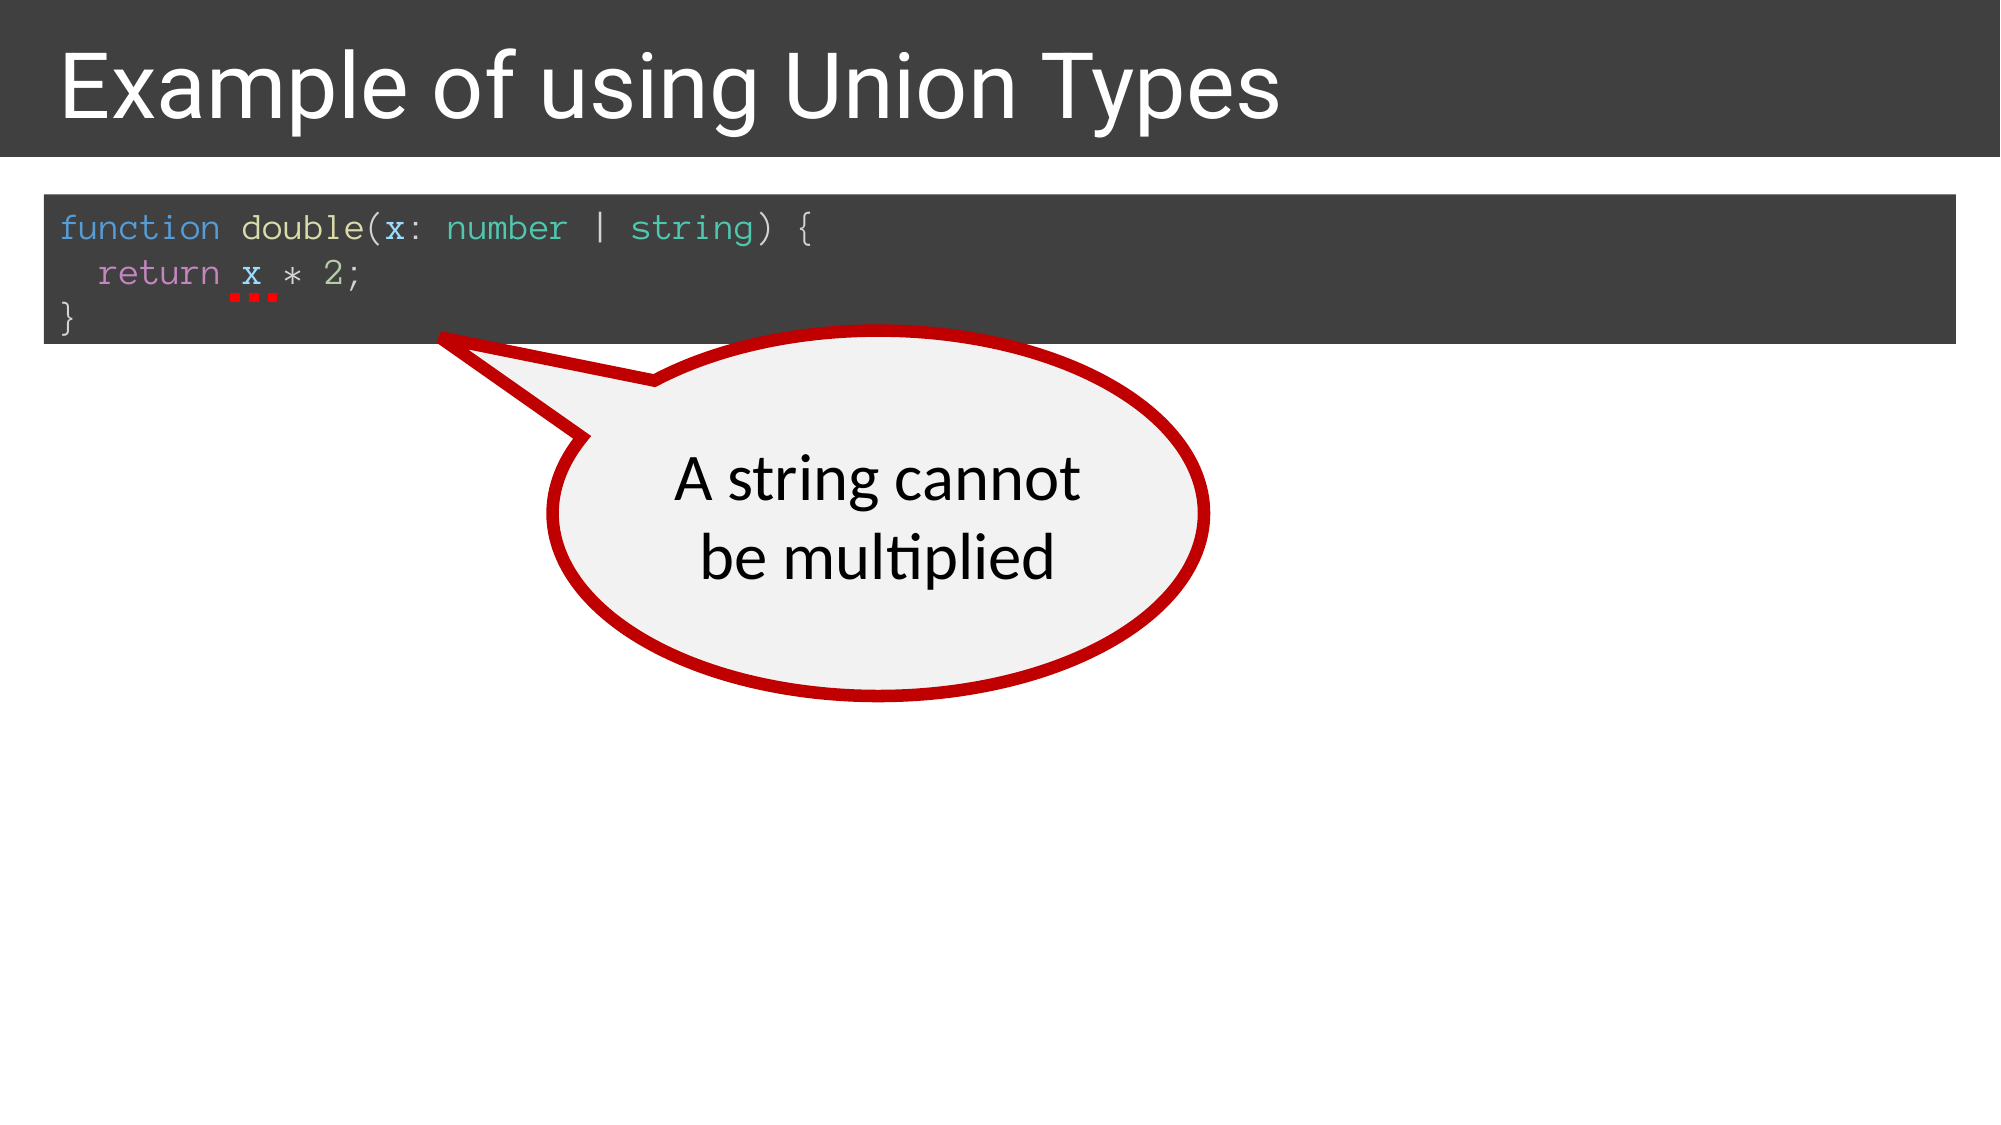

# Example of using Union Types
function double(x: number | string) {
  return x * 2;
}

A string cannot be multiplied